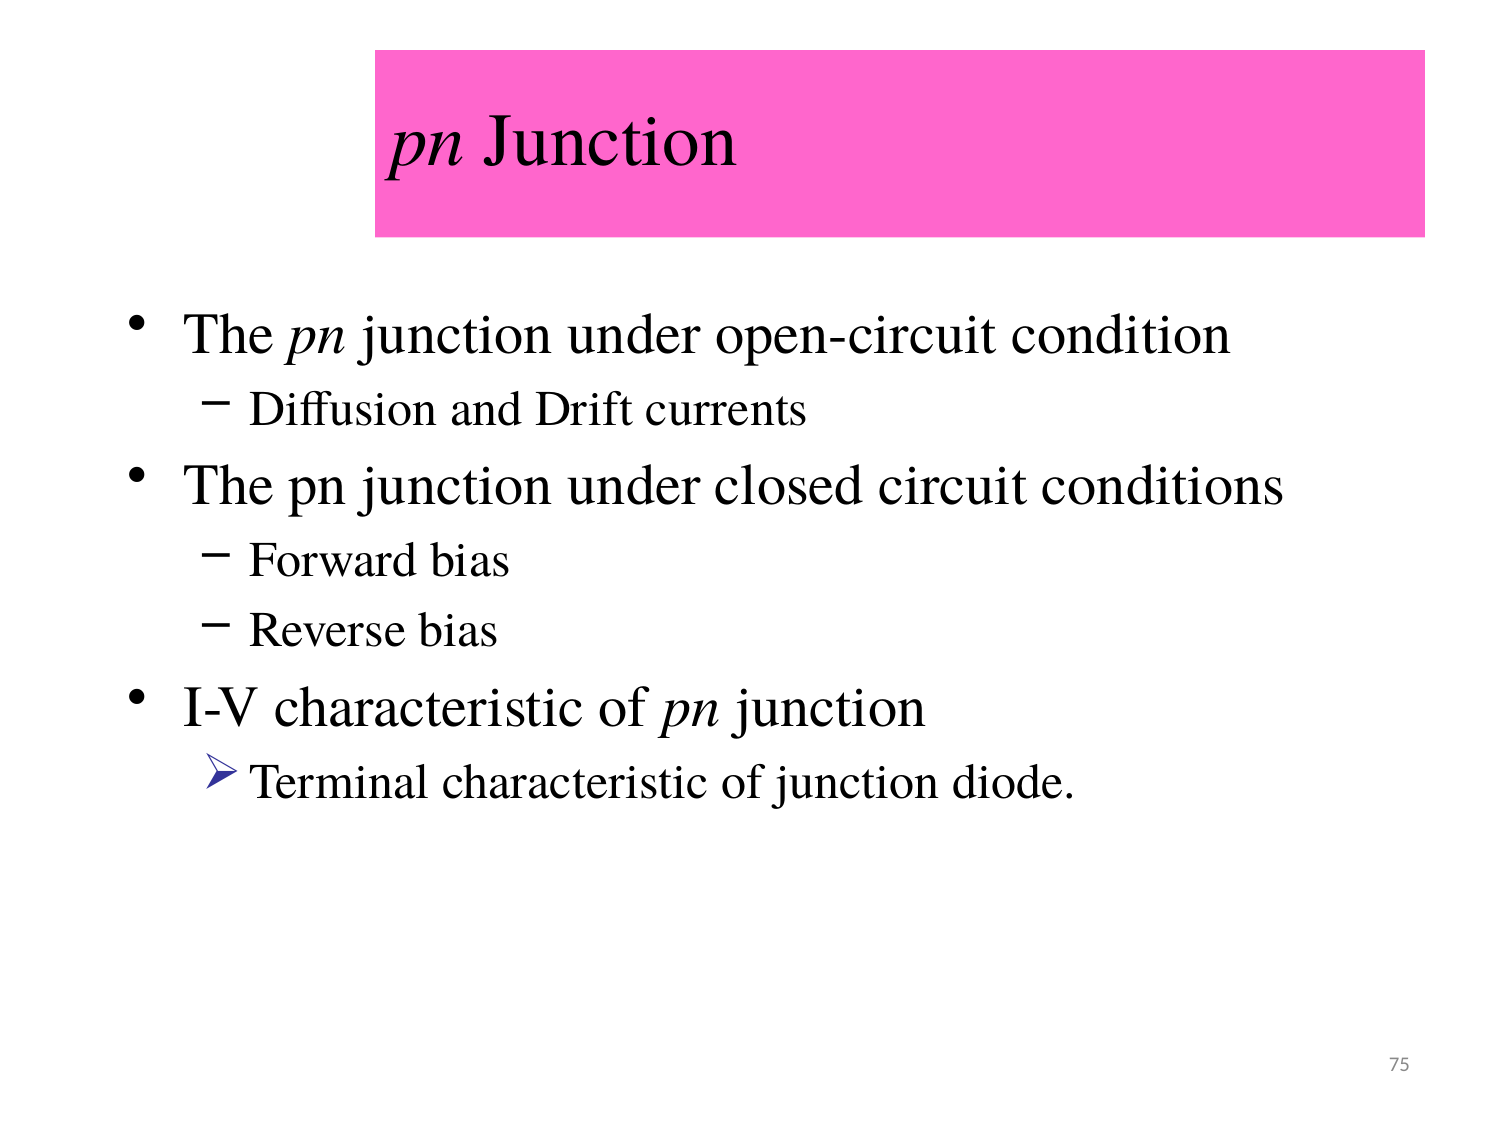

# pn Junction
The pn junction under open-circuit condition
Diffusion and Drift currents
The pn junction under closed circuit conditions
Forward bias
Reverse bias
I-V characteristic of pn junction
Terminal characteristic of junction diode.
75